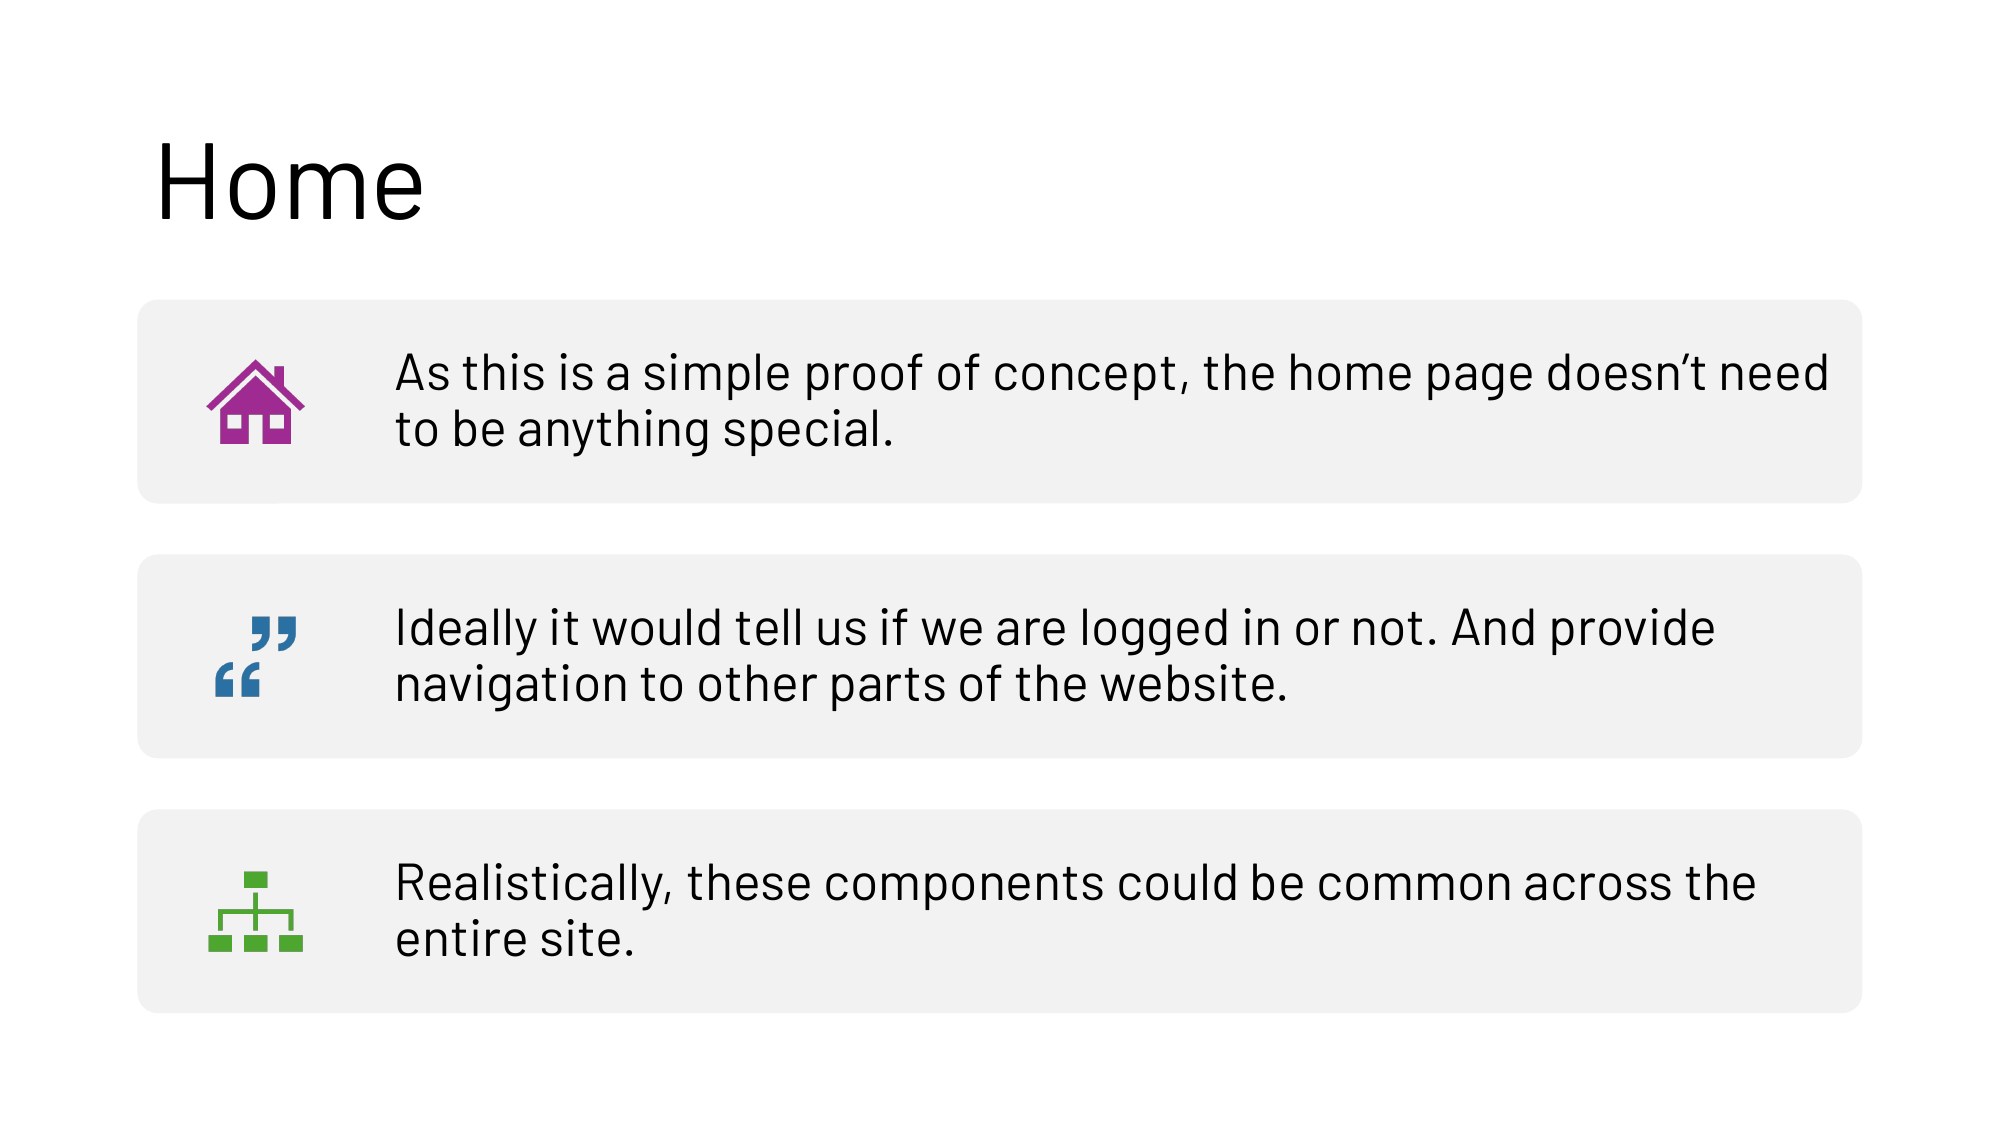

# Home
As this is a simple proof of concept, the home page doesn’t need to be anything special.
Ideally it would tell us if we are logged in or not. And provide navigation to other parts of the website.
Realistically, these components could be common across the entire site.